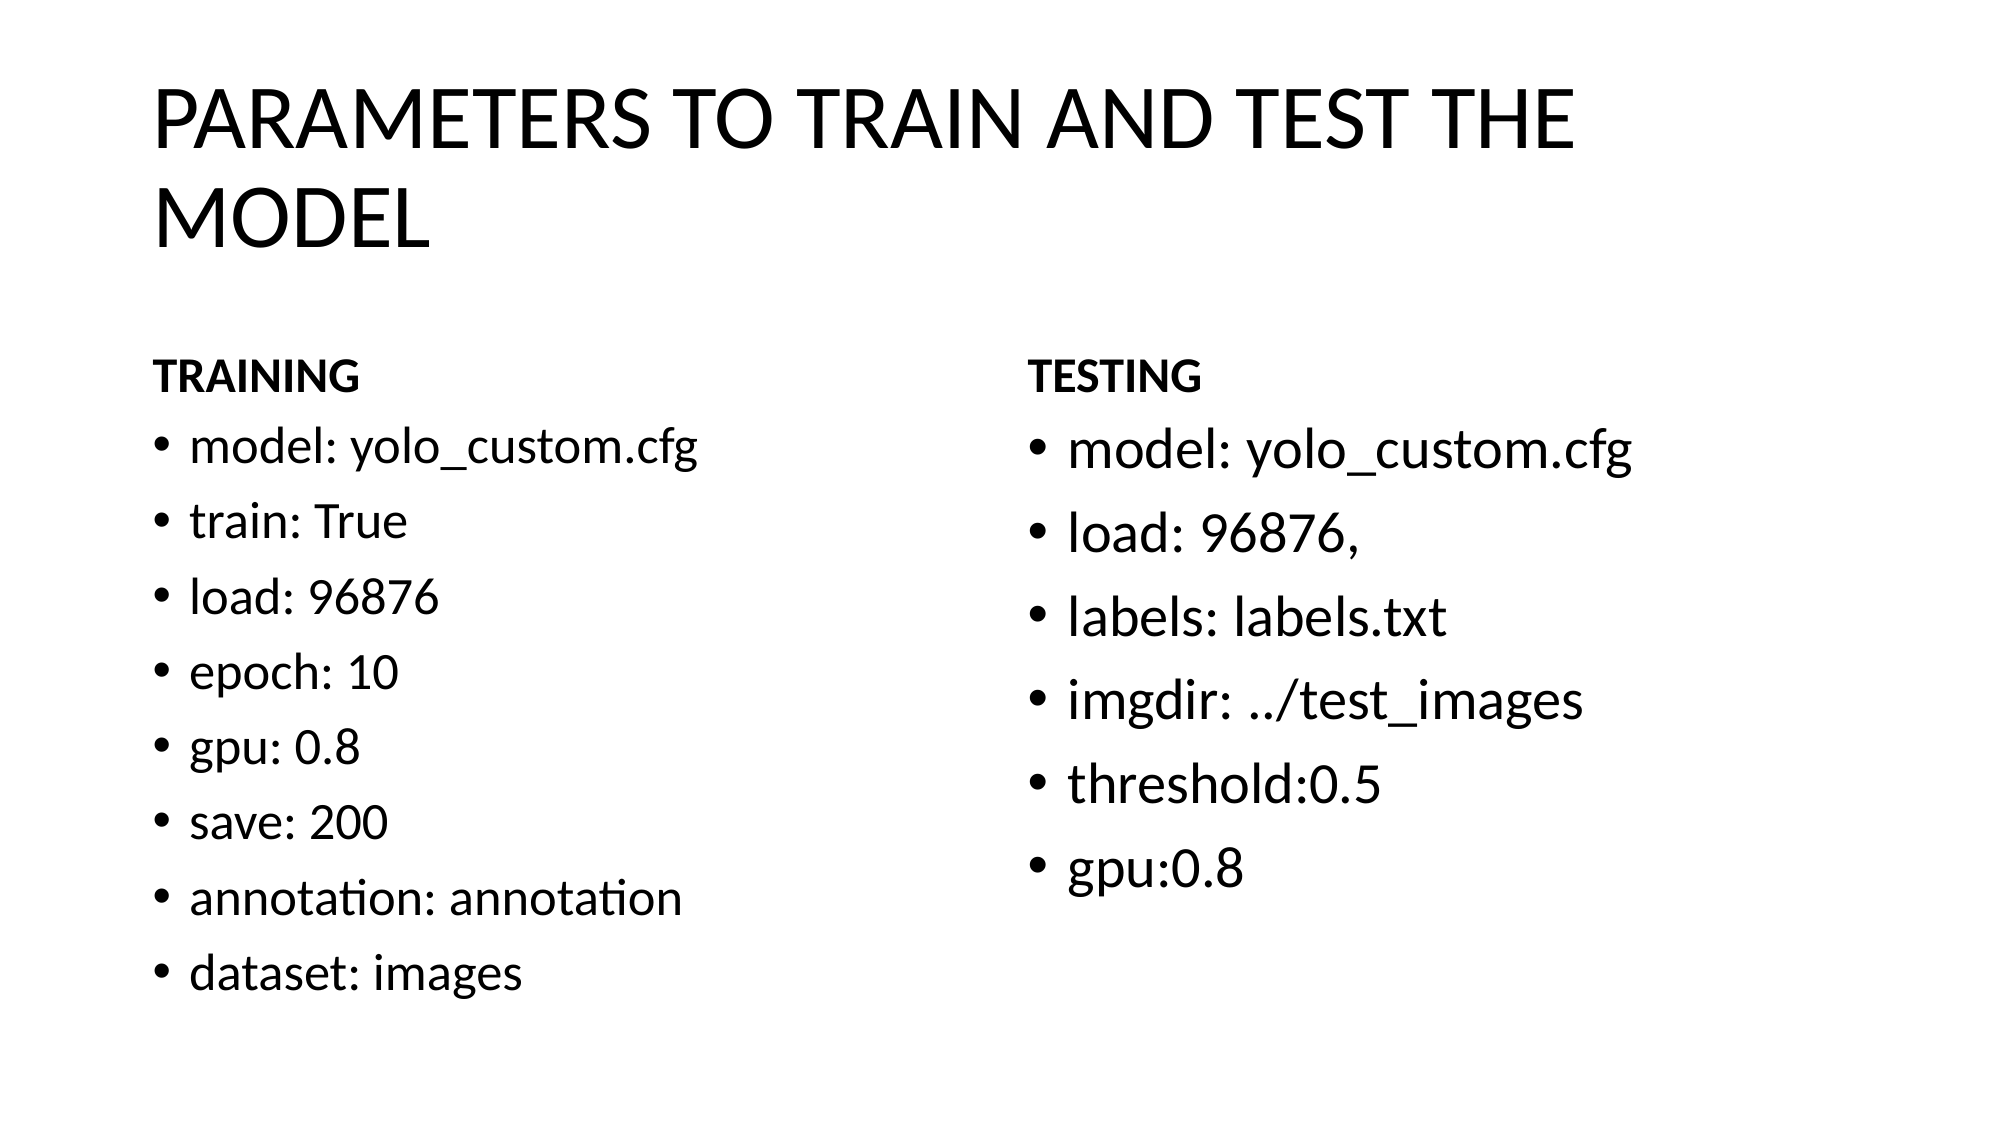

# PARAMETERS TO TRAIN AND TEST THE MODEL
TRAINING
TESTING
model: yolo_custom.cfg
train: True
load: 96876
epoch: 10
gpu: 0.8
save: 200
annotation: annotation
dataset: images
model: yolo_custom.cfg
load: 96876,
labels: labels.txt
imgdir: ../test_images
threshold:0.5
gpu:0.8